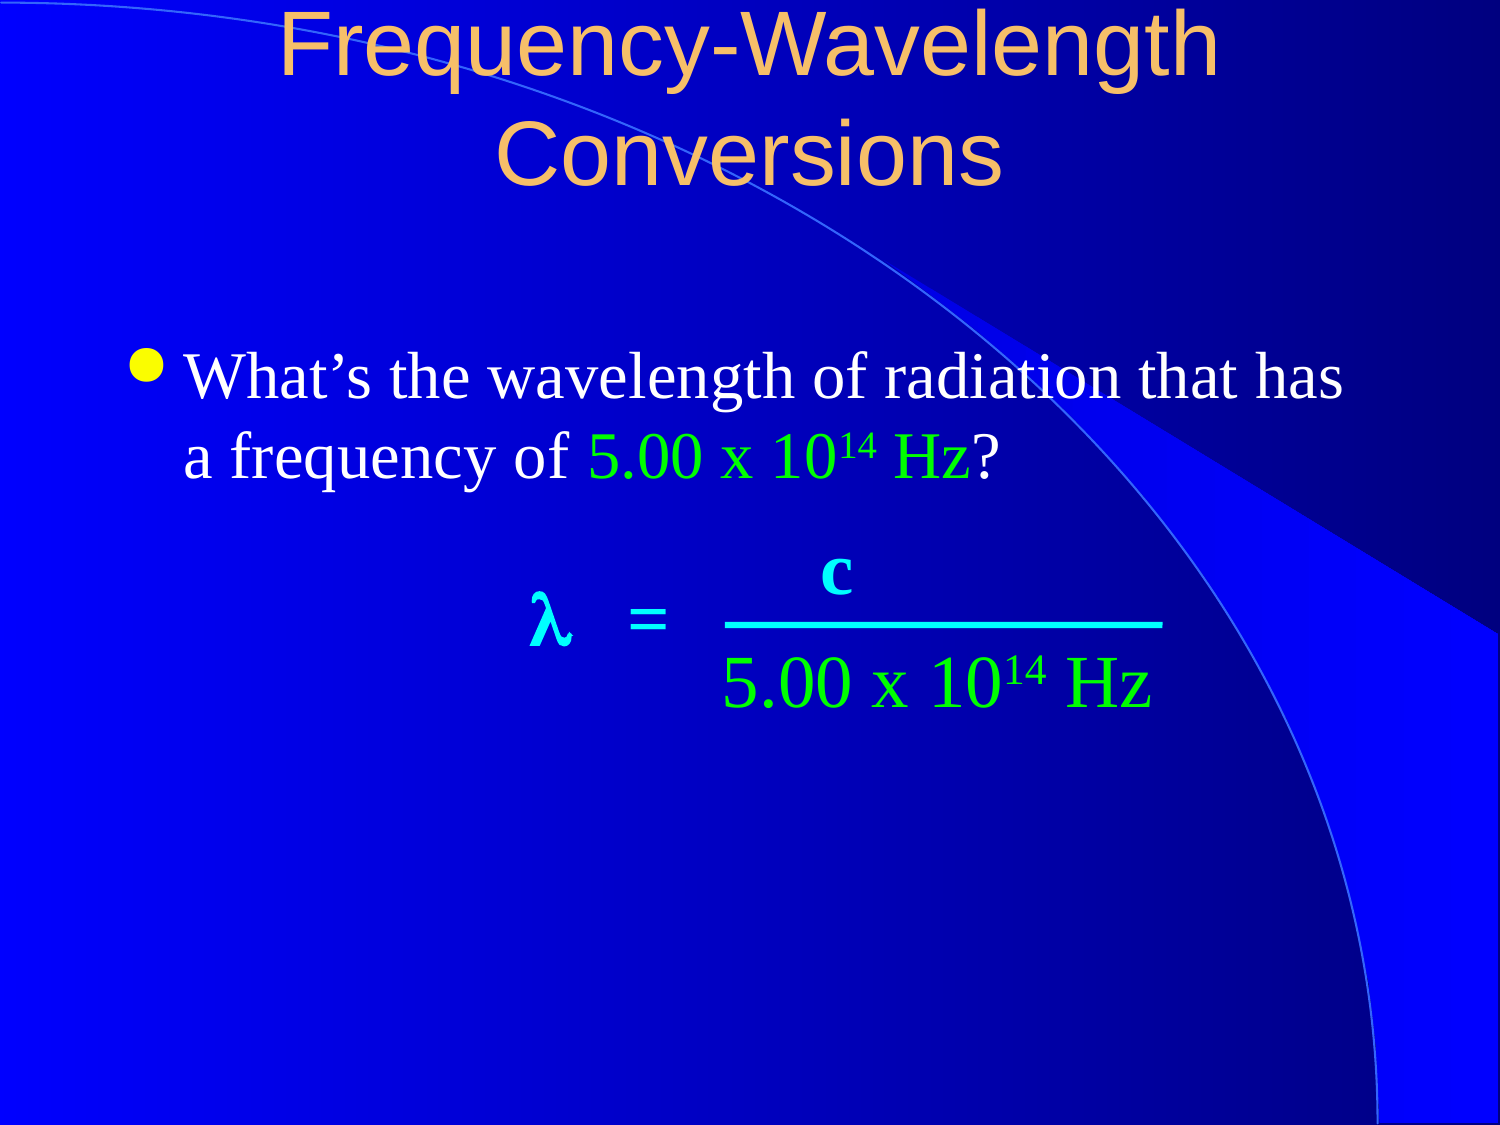

# Frequency-Wavelength Conversions
What’s the wavelength of radiation that has a frequency of 5.00 x 1014 Hz?
c
λ   =
5.00 x 1014 Hz